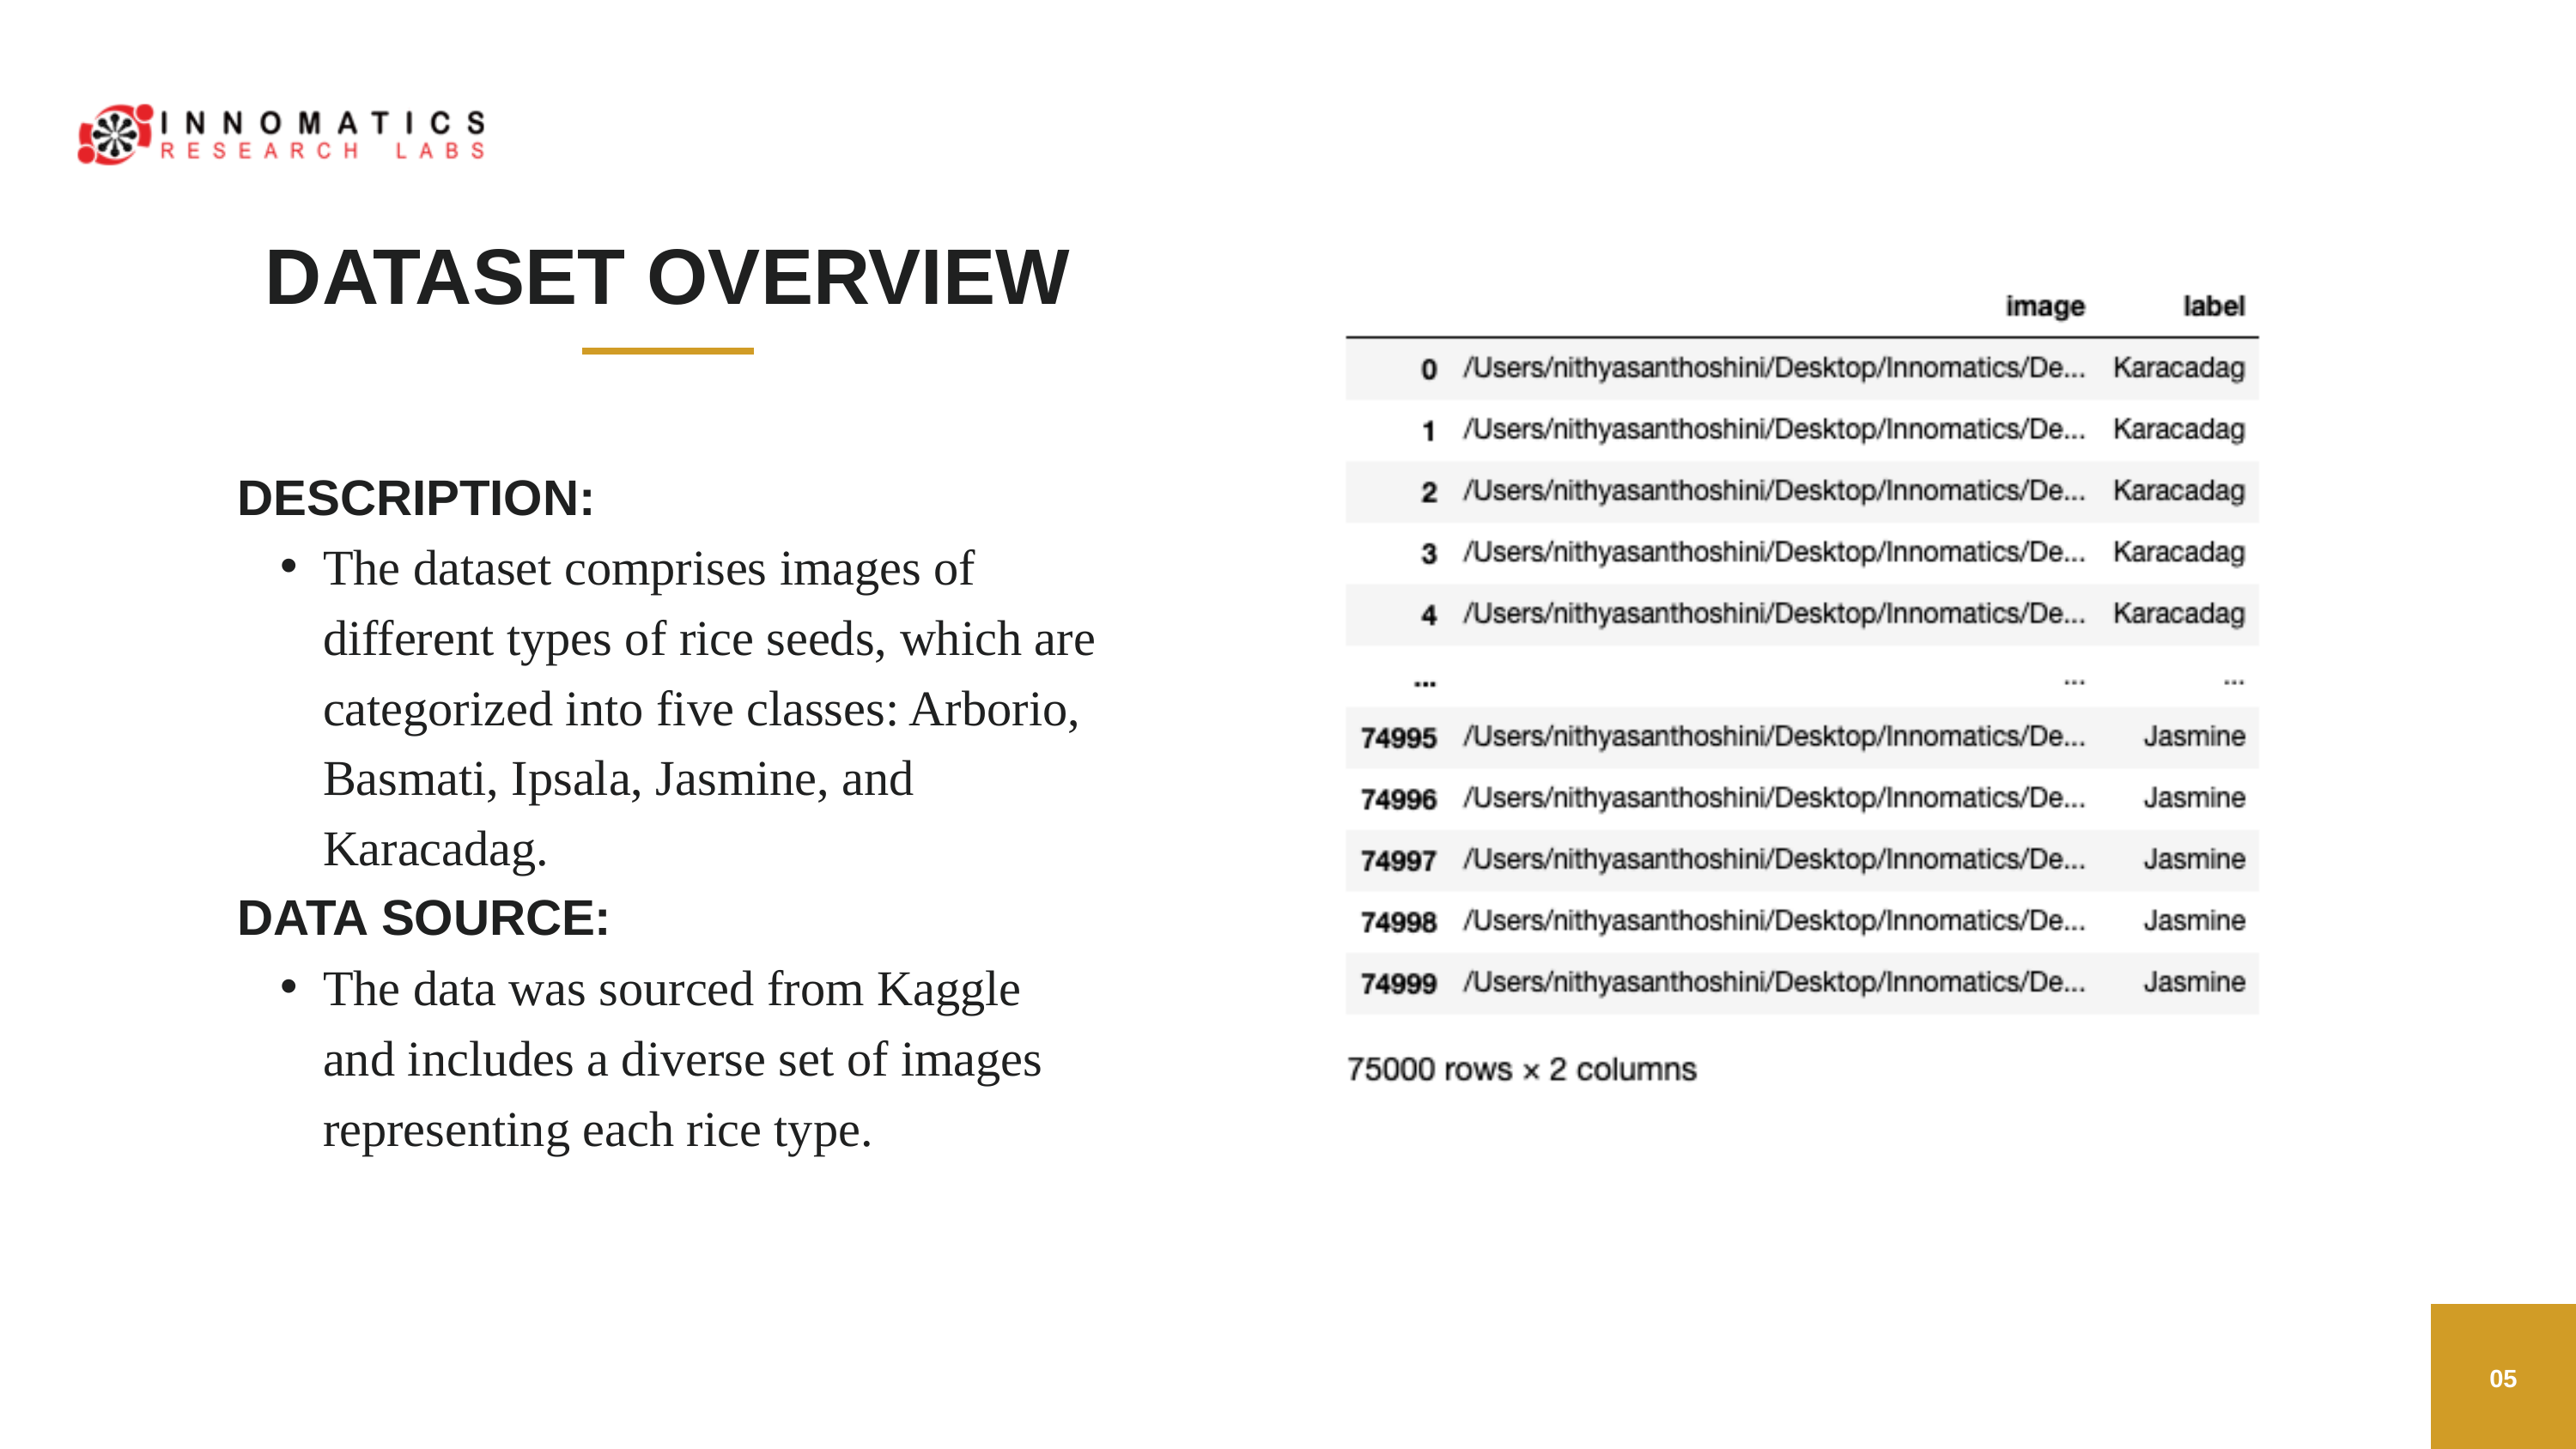

DATASET OVERVIEW

DESCRIPTION:
The dataset comprises images of different types of rice seeds, which are categorized into five classes: Arborio, Basmati, Ipsala, Jasmine, and Karacadag.
DATA SOURCE:
The data was sourced from Kaggle and includes a diverse set of images representing each rice type.

05